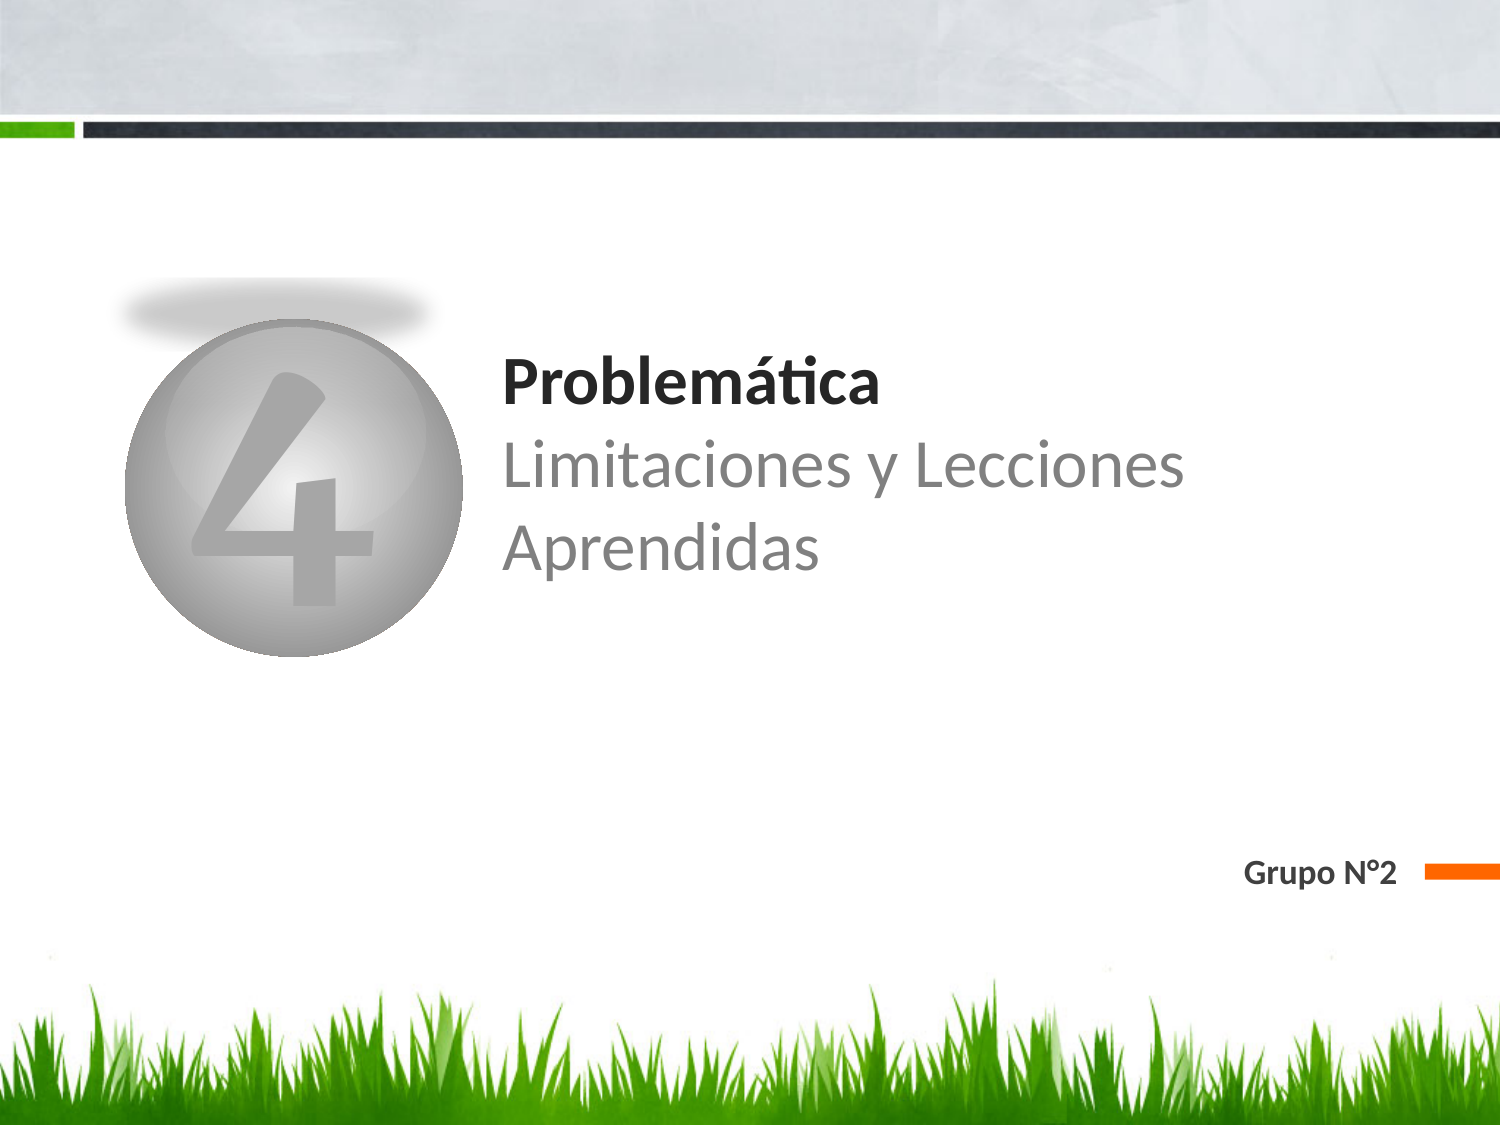

4

# Problemática Limitaciones y Lecciones Aprendidas
Grupo N°2